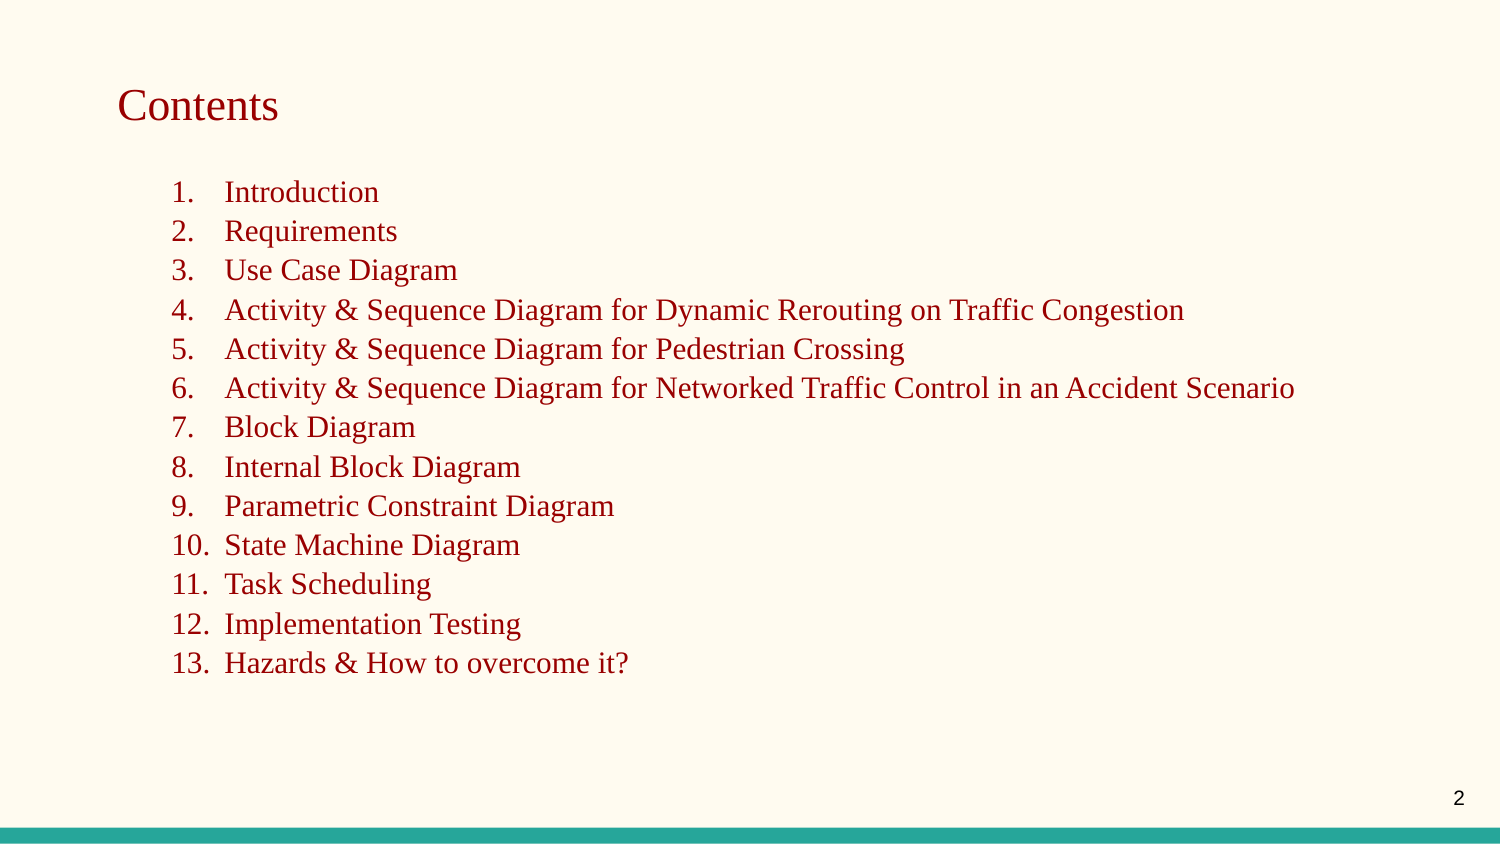

# Contents
Introduction
Requirements
Use Case Diagram
Activity & Sequence Diagram for Dynamic Rerouting on Traffic Congestion
Activity & Sequence Diagram for Pedestrian Crossing
Activity & Sequence Diagram for Networked Traffic Control in an Accident Scenario
Block Diagram
Internal Block Diagram
Parametric Constraint Diagram
State Machine Diagram
Task Scheduling
Implementation Testing
Hazards & How to overcome it?

2